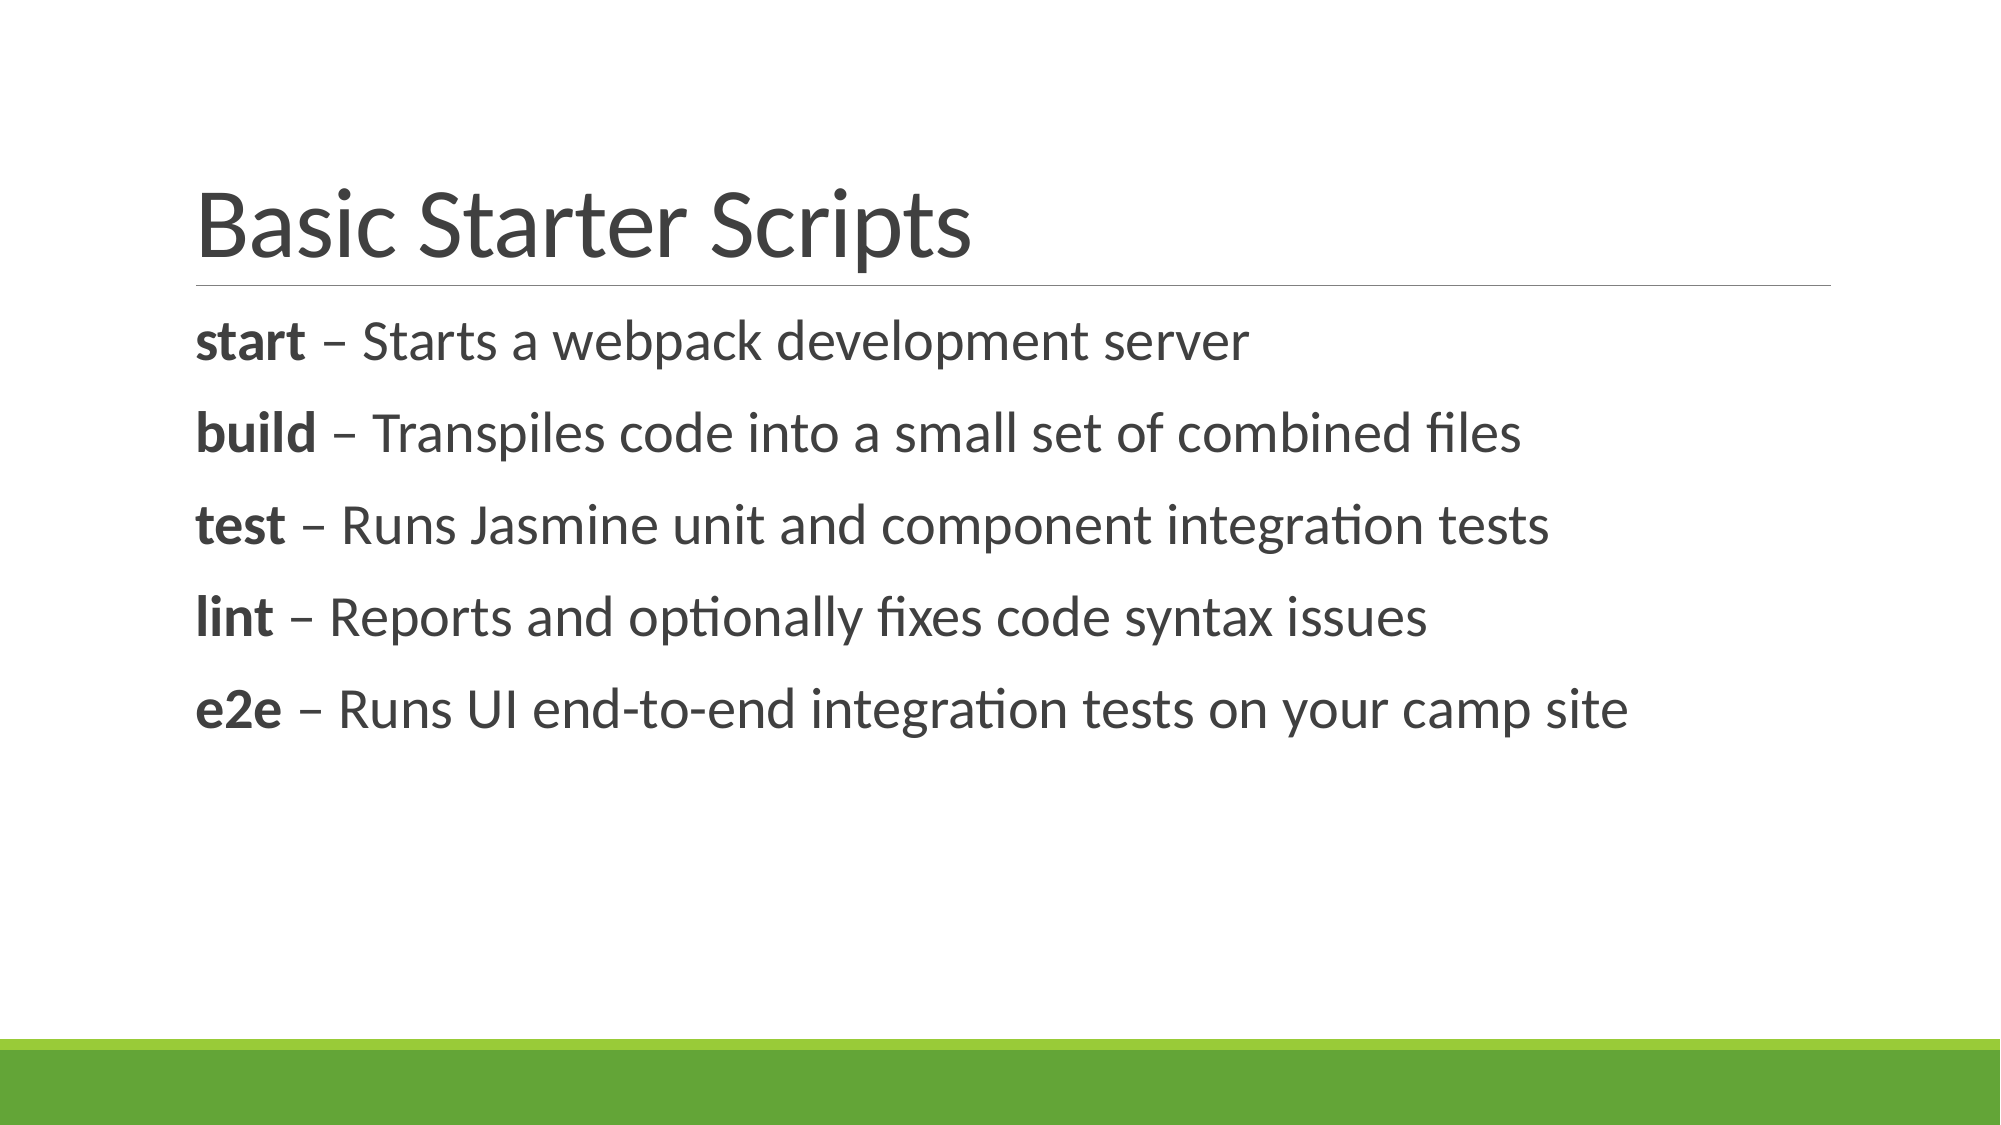

# Basic Starter Scripts
start – Starts a webpack development server
build – Transpiles code into a small set of combined files
test – Runs Jasmine unit and component integration tests
lint – Reports and optionally fixes code syntax issues
e2e – Runs UI end-to-end integration tests on your camp site